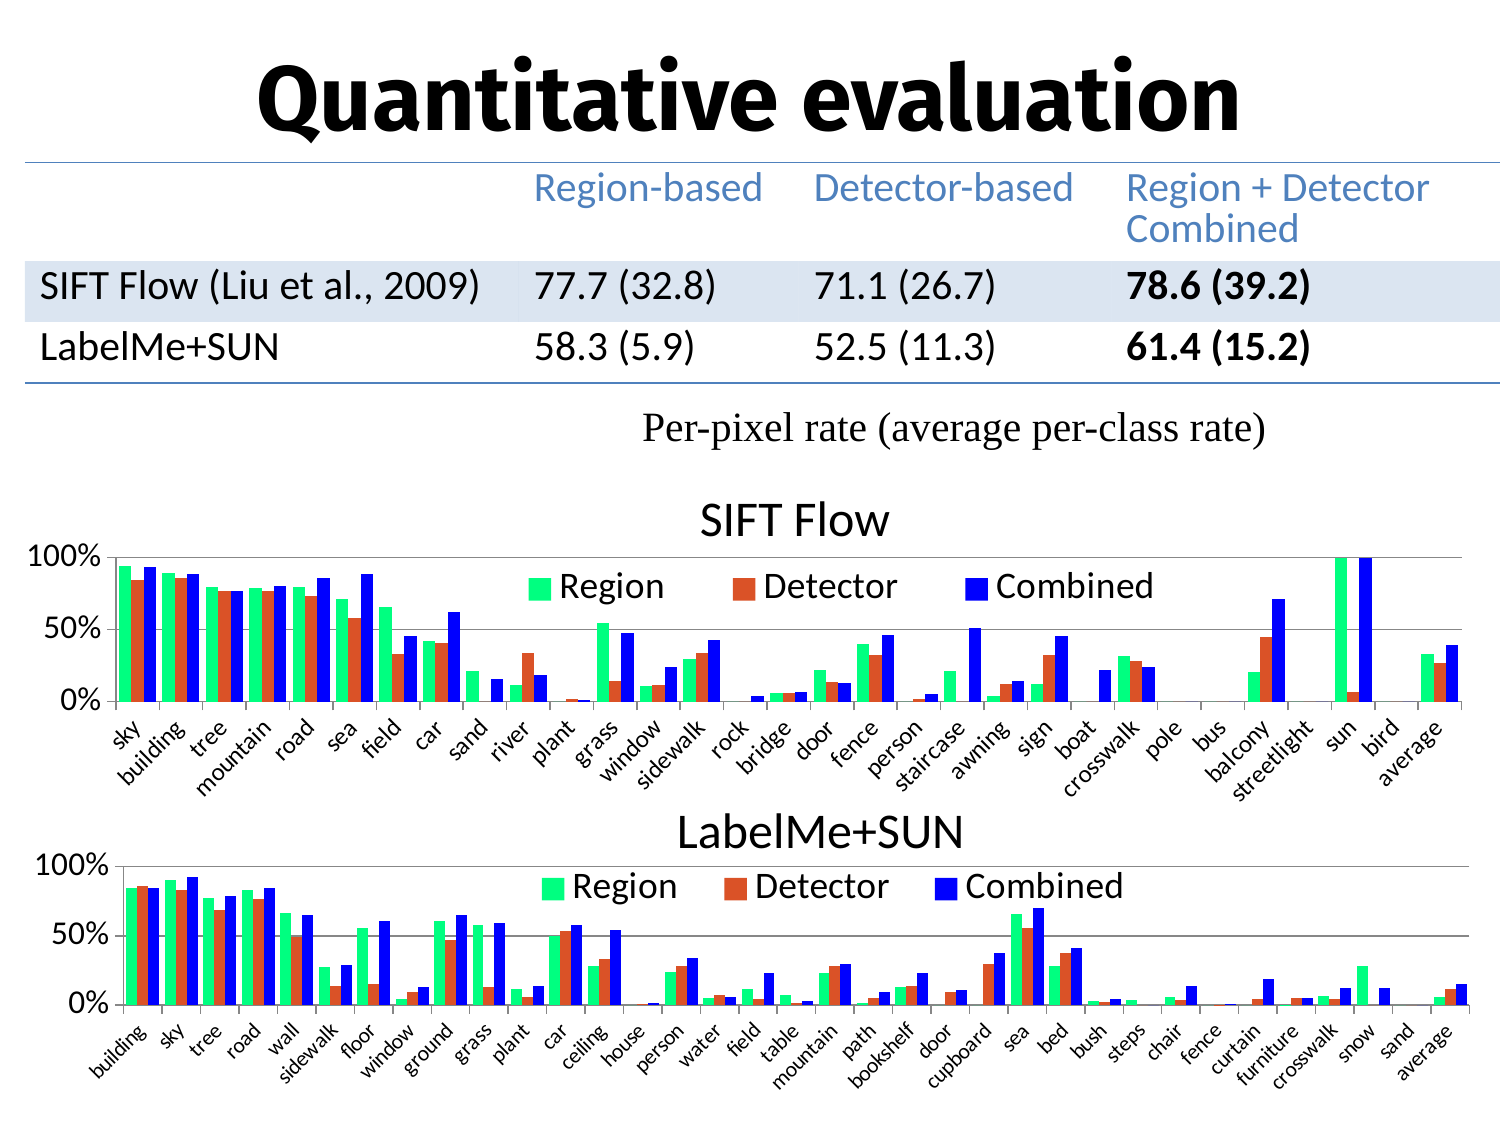

Quantitative evaluation
|  | Region-based | Detector-based | Region + Detector Combined |
| --- | --- | --- | --- |
| SIFT Flow (Liu et al., 2009) | 77.7 (32.8) | 71.1 (26.7) | 78.6 (39.2) |
| LabelMe+SUN | 58.3 (5.9) | 52.5 (11.3) | 61.4 (15.2) |
Per-pixel rate (average per-class rate)
SIFT Flow

### Chart

| Category | Region | Detector | Combined |
|---|---|---|---|
| sky | 0.9451 | 0.847 | 0.937 |
| building | 0.8912 | 0.8577 | 0.8863 |
| tree | 0.7955 | 0.771 | 0.7647 |
| mountain | 0.7875 | 0.7702 | 0.801 |
| road | 0.7935 | 0.7324 | 0.8597 |
| sea | 0.7104 | 0.5839 | 0.8847 |
| field | 0.6548 | 0.3312 | 0.454 |
| car | 0.4194 | 0.408 | 0.623 |
| sand | 0.2149 | 0.0 | 0.1576 |
| river | 0.1117 | 0.3346 | 0.1822 |
| plant | 0.0 | 0.0161 | 0.0135 |
| grass | 0.5474 | 0.1401 | 0.4785 |
| window | 0.1102 | 0.1128 | 0.2416 |
| sidewalk | 0.2947 | 0.3344 | 0.4299 |
| rock | 0.0 | 0.0 | 0.0395 |
| bridge | 0.0558 | 0.0556 | 0.0636 |
| door | 0.2205 | 0.1381 | 0.1263 |
| fence | 0.3985 | 0.3226 | 0.465 |
| person | 0.0 | 0.0155 | 0.0548 |
| staircase | 0.2114 | 0.0 | 0.5133 |
| awning | 0.0371 | 0.1189 | 0.1456 |
| sign | 0.1238 | 0.3232 | 0.456 |
| boat | 0.0 | 0.0 | 0.2176 |
| crosswalk | 0.3165 | 0.2822 | 0.2418 |
| pole | 0.0 | 0.0 | 0.0 |
| bus | 0.0 | 0.0 | 0.0 |
| balcony | 0.2039 | 0.4512 | 0.7119 |
| streetlight | 0.0 | 0.0 | 0.0 |
| sun | 0.9976 | 0.0668 | 1.0 |
| bird | 0.0 | 0.0 | 0.0 |
| average | 0.328 | 0.2671 | 0.3916 |
LabelMe+SUN

### Chart

| Category | Region | Detector | Combined |
|---|---|---|---|
| building | 0.8422 | 0.8562 | 0.847 |
| sky | 0.9046 | 0.8308 | 0.9245 |
| tree | 0.7729 | 0.6885 | 0.7858 |
| road | 0.8288 | 0.766 | 0.8435 |
| wall | 0.661 | 0.4935 | 0.6517 |
| sidewalk | 0.272 | 0.1363 | 0.287 |
| floor | 0.5587 | 0.1527 | 0.6085 |
| window | 0.0465 | 0.0944 | 0.1304 |
| ground | 0.6065 | 0.4688 | 0.6478 |
| grass | 0.5812 | 0.1322 | 0.5915 |
| plant | 0.1165 | 0.0601 | 0.1379 |
| car | 0.5 | 0.5346 | 0.5795 |
| ceiling | 0.2833 | 0.3301 | 0.5437 |
| house | 0.0 | 0.0048 | 0.0142 |
| person | 0.2398 | 0.2833 | 0.3434 |
| water | 0.0519 | 0.0692 | 0.0555 |
| field | 0.1136 | 0.046 | 0.2284 |
| table | 0.0741 | 0.0149 | 0.0309 |
| mountain | 0.2307 | 0.2831 | 0.2985 |
| path | 0.0132 | 0.0492 | 0.0925 |
| bookshelf | 0.1336 | 0.141 | 0.235 |
| door | 0.0 | 0.0934 | 0.1057 |
| cupboard | 0.0 | 0.2964 | 0.3772 |
| sea | 0.6606 | 0.5574 | 0.7024 |
| bed | 0.2809 | 0.376 | 0.41 |
| bush | 0.026 | 0.0203 | 0.0442 |
| steps | 0.038 | 0.0 | 0.0 |
| chair | 0.056 | 0.0357 | 0.1373 |
| fence | 0.0 | 0.0013 | 0.005 |
| curtain | 0.0 | 0.0452 | 0.1904 |
| furniture | 0.0001 | 0.0504 | 0.0536 |
| crosswalk | 0.0635 | 0.0475 | 0.1214 |
| snow | 0.2808 | 0.0 | 0.1269 |
| sand | 0.0 | 0.0 | 0.0 |
| average | 0.0593 | 0.1128 | 0.1523 |